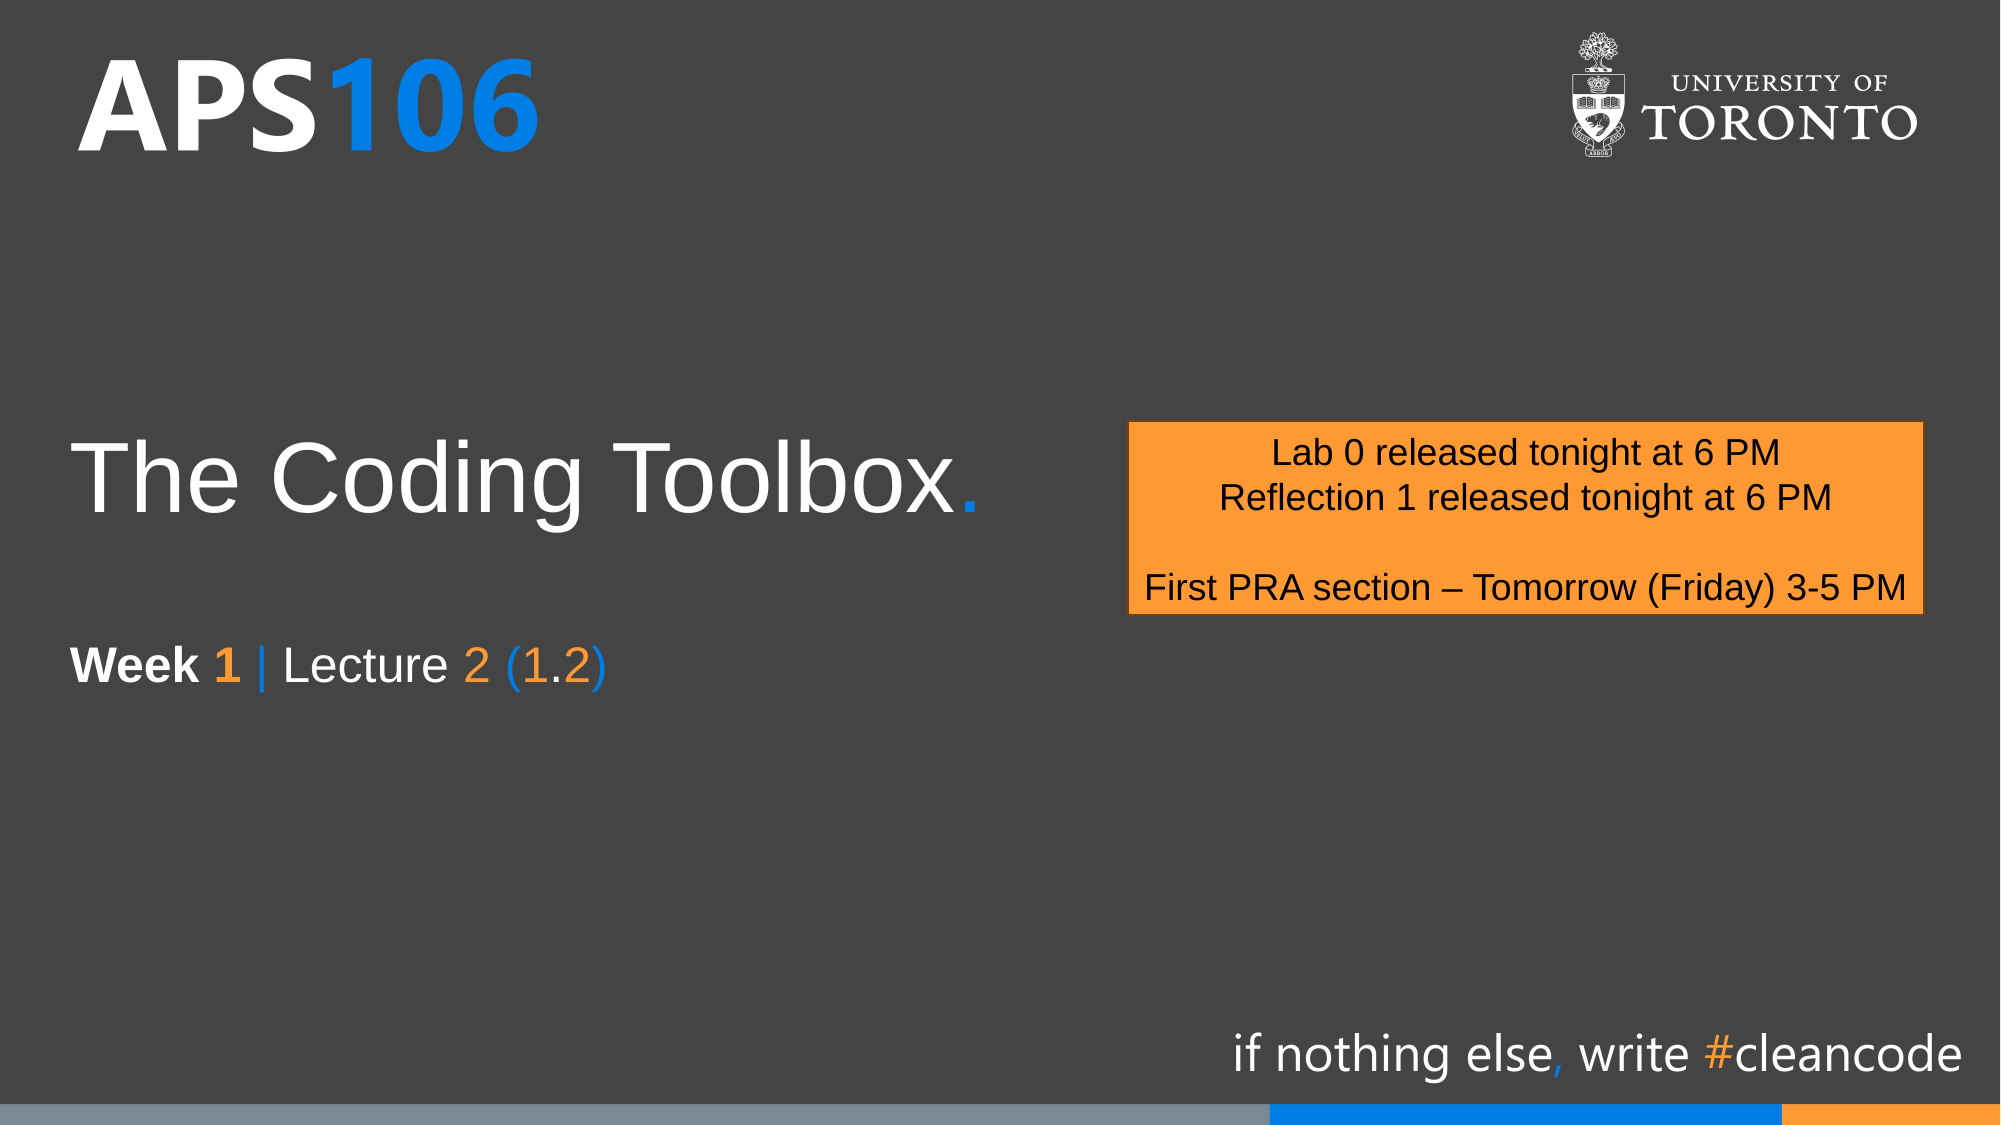

# The Coding Toolbox.
Lab 0 released tonight at 6 PM
Reflection 1 released tonight at 6 PM

First PRA section – Tomorrow (Friday) 3-5 PM
Week 1 | Lecture 2 (1.2)